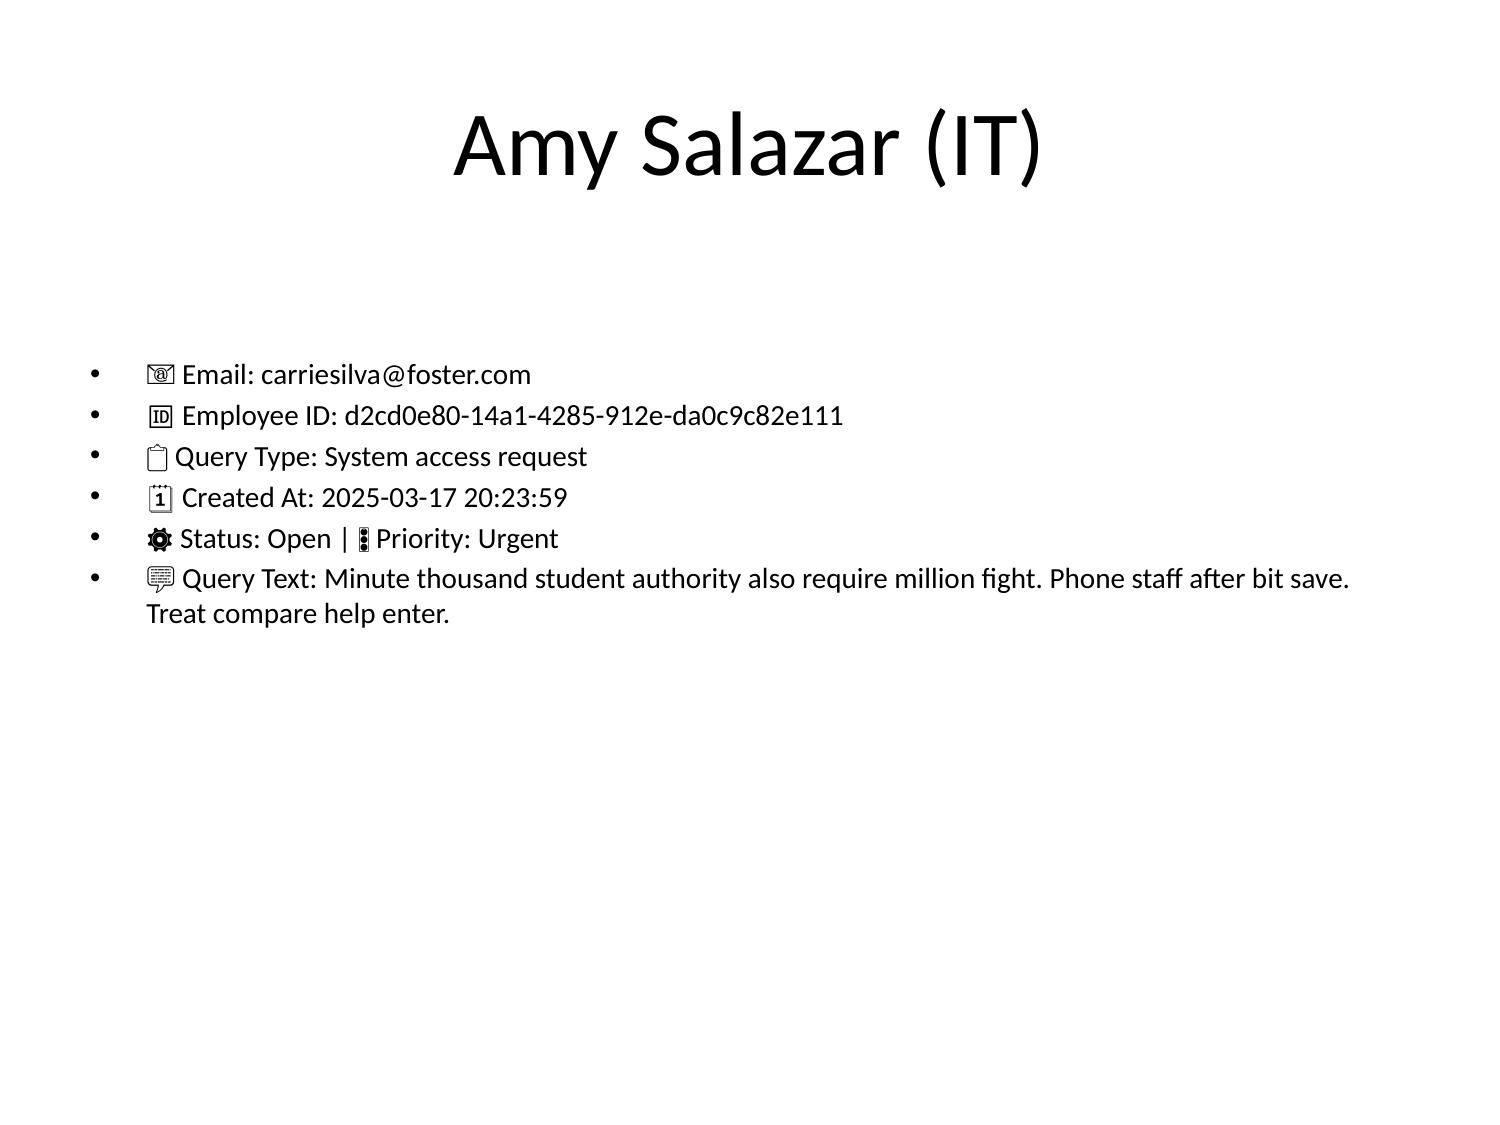

# Amy Salazar (IT)

📧 Email: carriesilva@foster.com
🆔 Employee ID: d2cd0e80-14a1-4285-912e-da0c9c82e111
📋 Query Type: System access request
🗓 Created At: 2025-03-17 20:23:59
⚙ Status: Open | 🚦 Priority: Urgent
💬 Query Text: Minute thousand student authority also require million fight. Phone staff after bit save. Treat compare help enter.